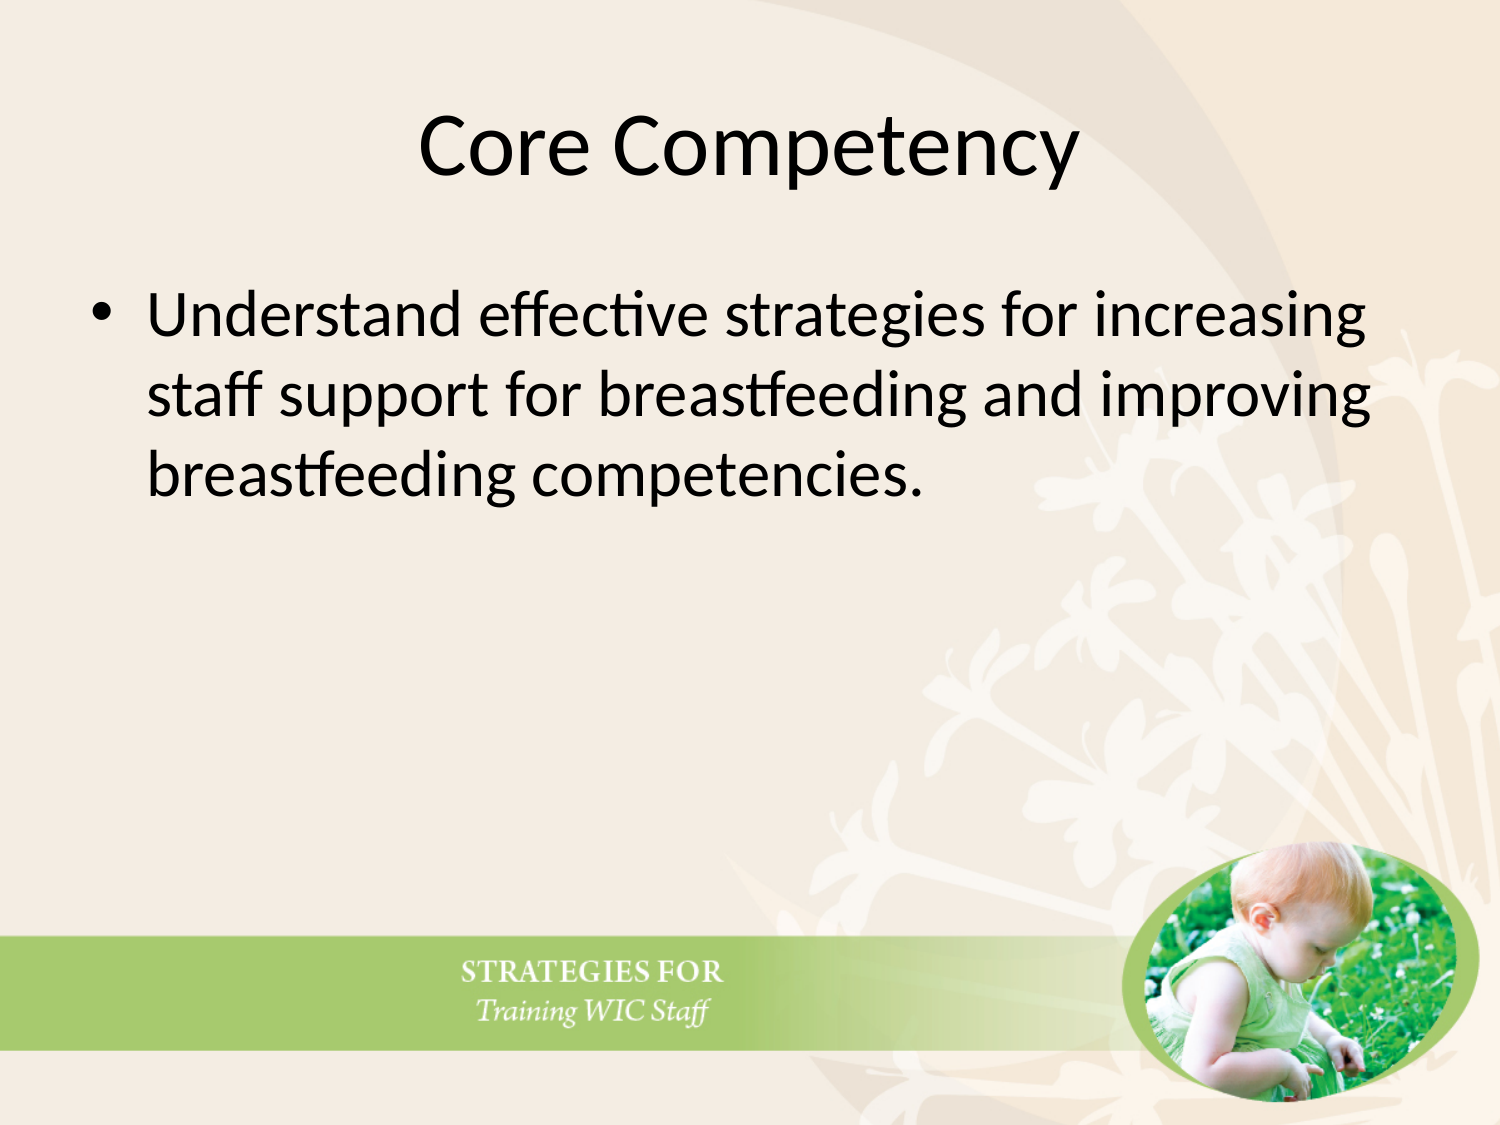

# Core Competency
Understand effective strategies for increasing staff support for breastfeeding and improving breastfeeding competencies.